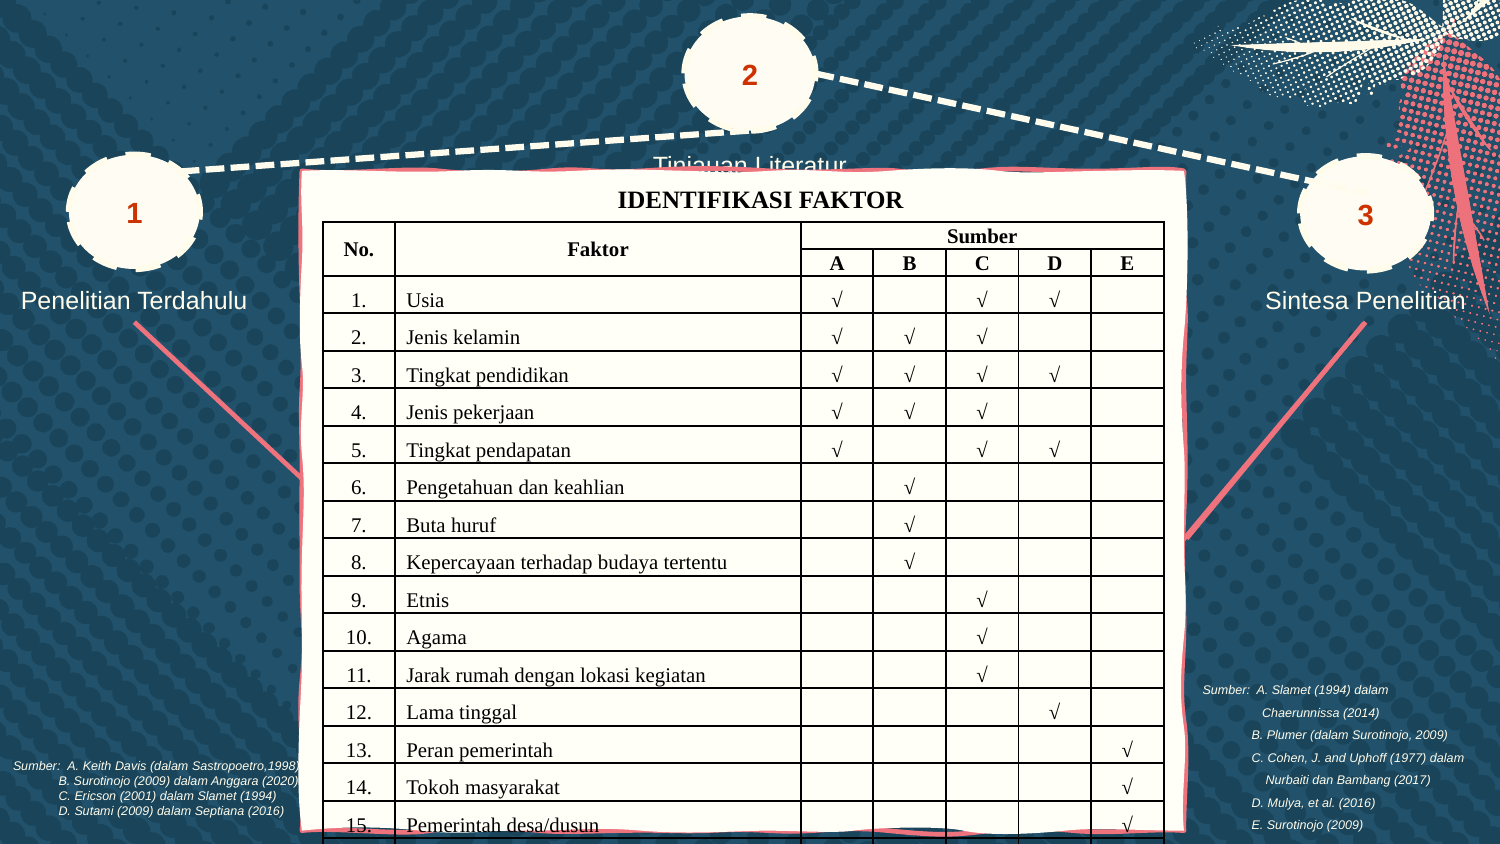

2
Tinjauan Literatur
1
3

IDENTIFIKASI FAKTOR
| No. | Faktor | Sumber |  |  |  |  |
| --- | --- | --- | --- | --- | --- | --- |
|  |  | A | B | C | D | E |
| 1. | Usia | √ |  | √ | √ |  |
| 2. | Jenis kelamin | √ | √ | √ |  |  |
| 3. | Tingkat pendidikan | √ | √ | √ | √ |  |
| 4. | Jenis pekerjaan | √ | √ | √ |  |  |
| 5. | Tingkat pendapatan | √ |  | √ | √ |  |
| 6. | Pengetahuan dan keahlian |  | √ |  |  |  |
| 7. | Buta huruf |  | √ |  |  |  |
| 8. | Kepercayaan terhadap budaya tertentu |  | √ |  |  |  |
| 9. | Etnis |  |  | √ |  |  |
| 10. | Agama |  |  | √ |  |  |
| 11. | Jarak rumah dengan lokasi kegiatan |  |  | √ |  |  |
| 12. | Lama tinggal |  |  |  | √ |  |
| 13. | Peran pemerintah |  |  |  |  | √ |
| 14. | Tokoh masyarakat |  |  |  |  | √ |
| 15. | Pemerintah desa/dusun |  |  |  |  | √ |
| 16. | Konsultan/fasilitator |  |  |  |  | √ |

IDENTIFIKASI BENTUK PARTISIPASI MASYARAKAT
Surotinojo, I. (2009). Partisipasi Masyarakat dalam Program Sanitasi Oleh Masyarakat (SANIMAS) di Desa Bajo Kecamatan Tilamuta Kabupaten Boalemo, Gorontalo. Semarang.
Chaerunnissa, C. (2014). Partisipasi Masyarakat dalam Program Penyediaan Air Minum dan Sanitasi Berbasis Masyarakat (PAMSIMAS) di Kabupaten Brebes (Studi Kasus Desa Legok dan Desa Tambakserang Kecamatan Bantarkawung). POLITIKA, 5(2)..
Anggara, F. (2020). Faktor yang Berhubungan dengan Partisipasi Masyarakat terhadap Sistem Air Minum Komunal di Kelurahan Kaliawi Persada Kota Bandar Lampung. Bandar Lampung.
Asmara, M. (2020). Tingkat Keberhasilan dan Strategi Penyediaan Air Minum dan Sanitasi Berbasis Msyarakat (PAMSIMAS) di Desa Sidodadi. Bandar Lampung.
Sari, L. M. (2020). Faktor-Faktor yang Mempengaruhi Partisipasi Masyarakat dalam Keberhasilan Program Sanitasi Berbasis Masyarakat (SANIMAS) pada Kelurahan Susunan Baru Kota Bandar Lampung. Bandar Lampung.
Konsep Dasar Partisipasi Masyarakat
Pengertian Partisipasi Masyarakat
Tujuan Partisipasi Masyarakat
Bentuk Partisipasi Masyarakat
Faktor-Faktor yang Mempengaruhi Partisipasi Masyarakat
Pelaksanaan Program PAMSIMAS
Landasan Yuridis Pemberdayaan Program PAMSIMAS
Faktor Penghambat atau Kendala
3.  Teori Partisipasi Masyarakat
Penelitian Terdahulu
Sintesa Penelitian
| No. | Bentuk | Sumber |  |  |  |
| --- | --- | --- | --- | --- | --- |
|  |  | A | B | C | D |
| 1. | Pikiran | √ | √ |  | √ |
| 2. | Tenaga | √ | √ | √ | √ |
| 3. | Keahlian | √ | √ |  | √ |
| 4. | Barang atau material | √ | √ | √ | √ |
| 5. | Uang | √ | √ | √ | √ |
| 6. | Usulan/pendapat, saran, serta kririk |  |  | √ | √ |
| 7. | Ide-ide |  |  | √ |  |
| 8. | Terlibat dalam pengambilan keputusan |  |  |  | √ |
| 9. | Keaktifan menghadiri pertemuan |  |  |  | √ |
| 10. | Melakukan perawatan |  |  |  | √ |
| 11. | Tanggung jawab dalam pengoperasian |  |  |  | √ |
Sumber:  A. Slamet (1994) dalam
                 Chaerunnissa (2014)
              B. Plumer (dalam Surotinojo, 2009)
              C. Cohen, J. and Uphoff (1977) dalam
                  Nurbaiti dan Bambang (2017)
              D. Mulya, et al. (2016)
              E. Surotinojo (2009)
Sumber:  A. Keith Davis (dalam Sastropoetro,1998)
             B. Surotinojo (2009) dalam Anggara (2020)
             C. Ericson (2001) dalam Slamet (1994)
             D. Sutami (2009) dalam Septiana (2016)